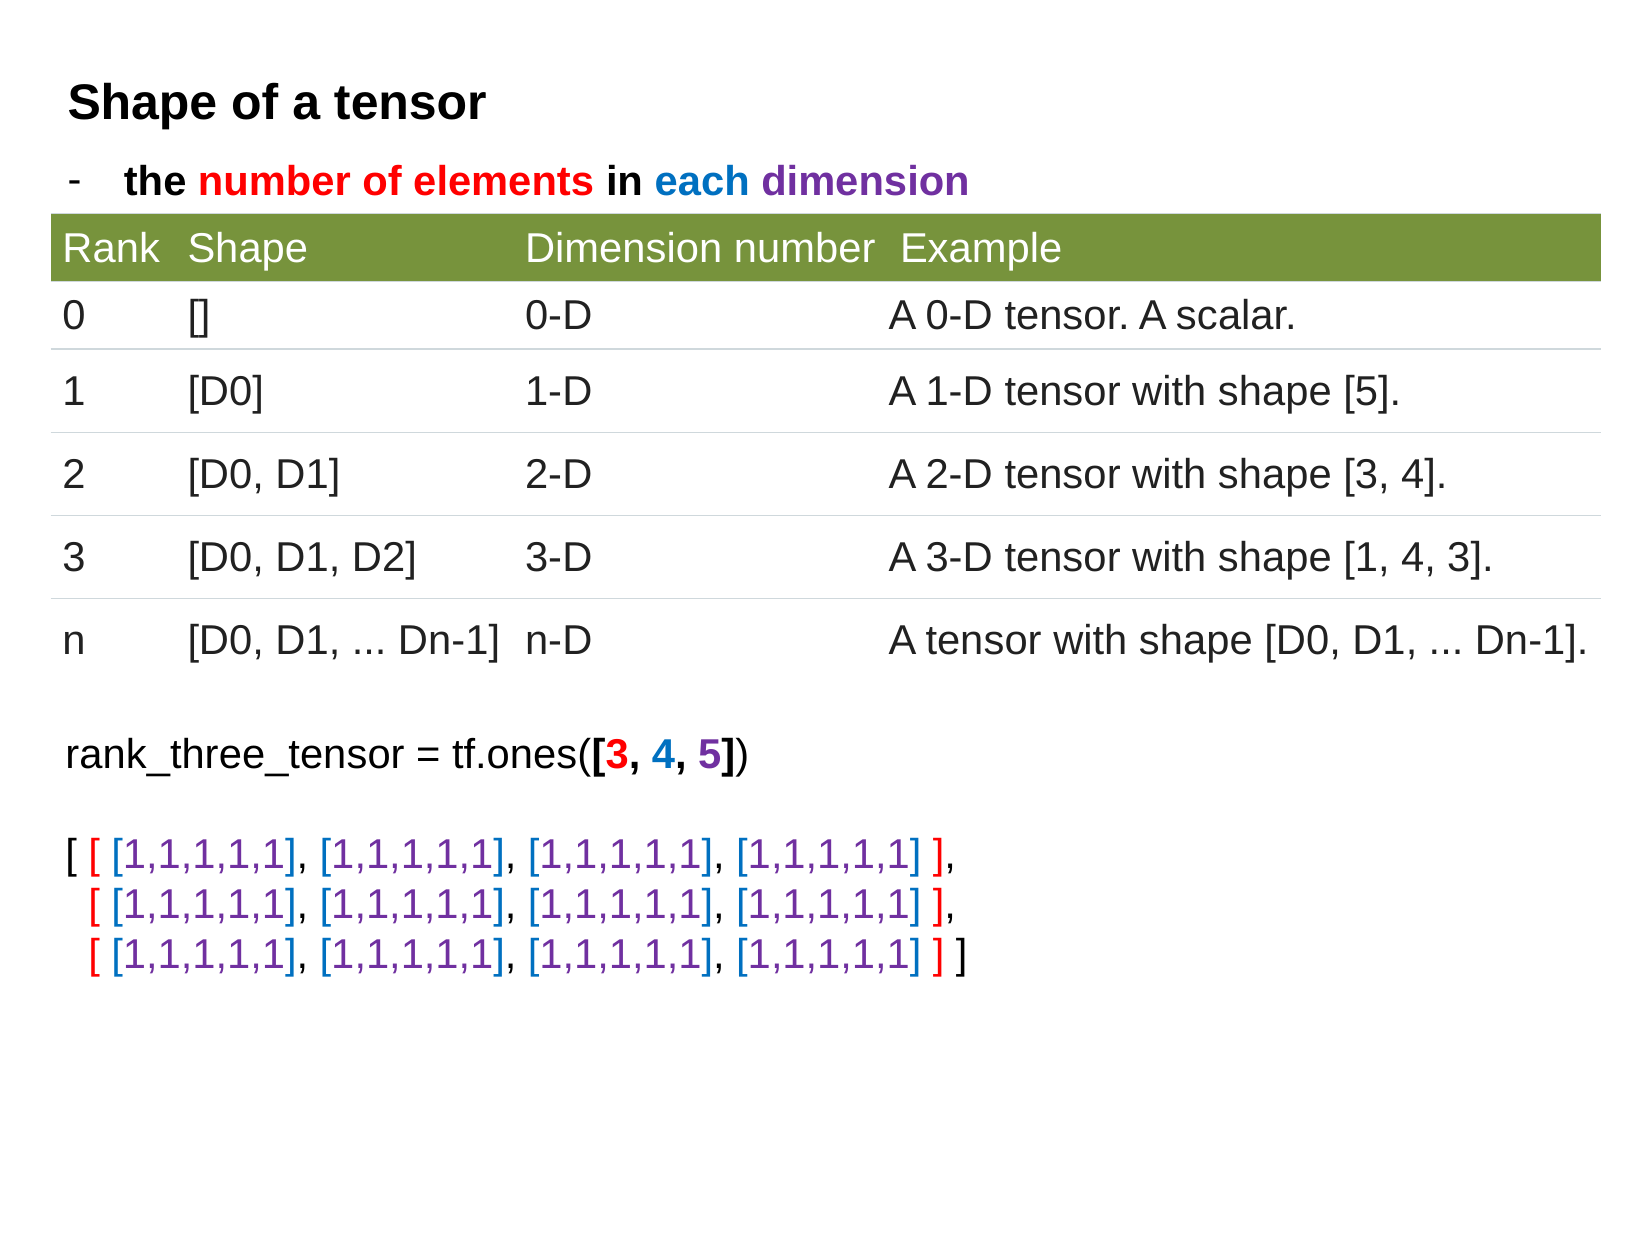

Shape of a tensor
the number of elements in each dimension
| Rank | Shape | Dimension number | Example |
| --- | --- | --- | --- |
| 0 | [] | 0-D | A 0-D tensor. A scalar. |
| 1 | [D0] | 1-D | A 1-D tensor with shape [5]. |
| 2 | [D0, D1] | 2-D | A 2-D tensor with shape [3, 4]. |
| 3 | [D0, D1, D2] | 3-D | A 3-D tensor with shape [1, 4, 3]. |
| n | [D0, D1, ... Dn-1] | n-D | A tensor with shape [D0, D1, ... Dn-1]. |
rank_three_tensor = tf.ones([3, 4, 5])

[ [ [1,1,1,1,1], [1,1,1,1,1], [1,1,1,1,1], [1,1,1,1,1] ],
  [ [1,1,1,1,1], [1,1,1,1,1], [1,1,1,1,1], [1,1,1,1,1] ],
  [ [1,1,1,1,1], [1,1,1,1,1], [1,1,1,1,1], [1,1,1,1,1] ] ]